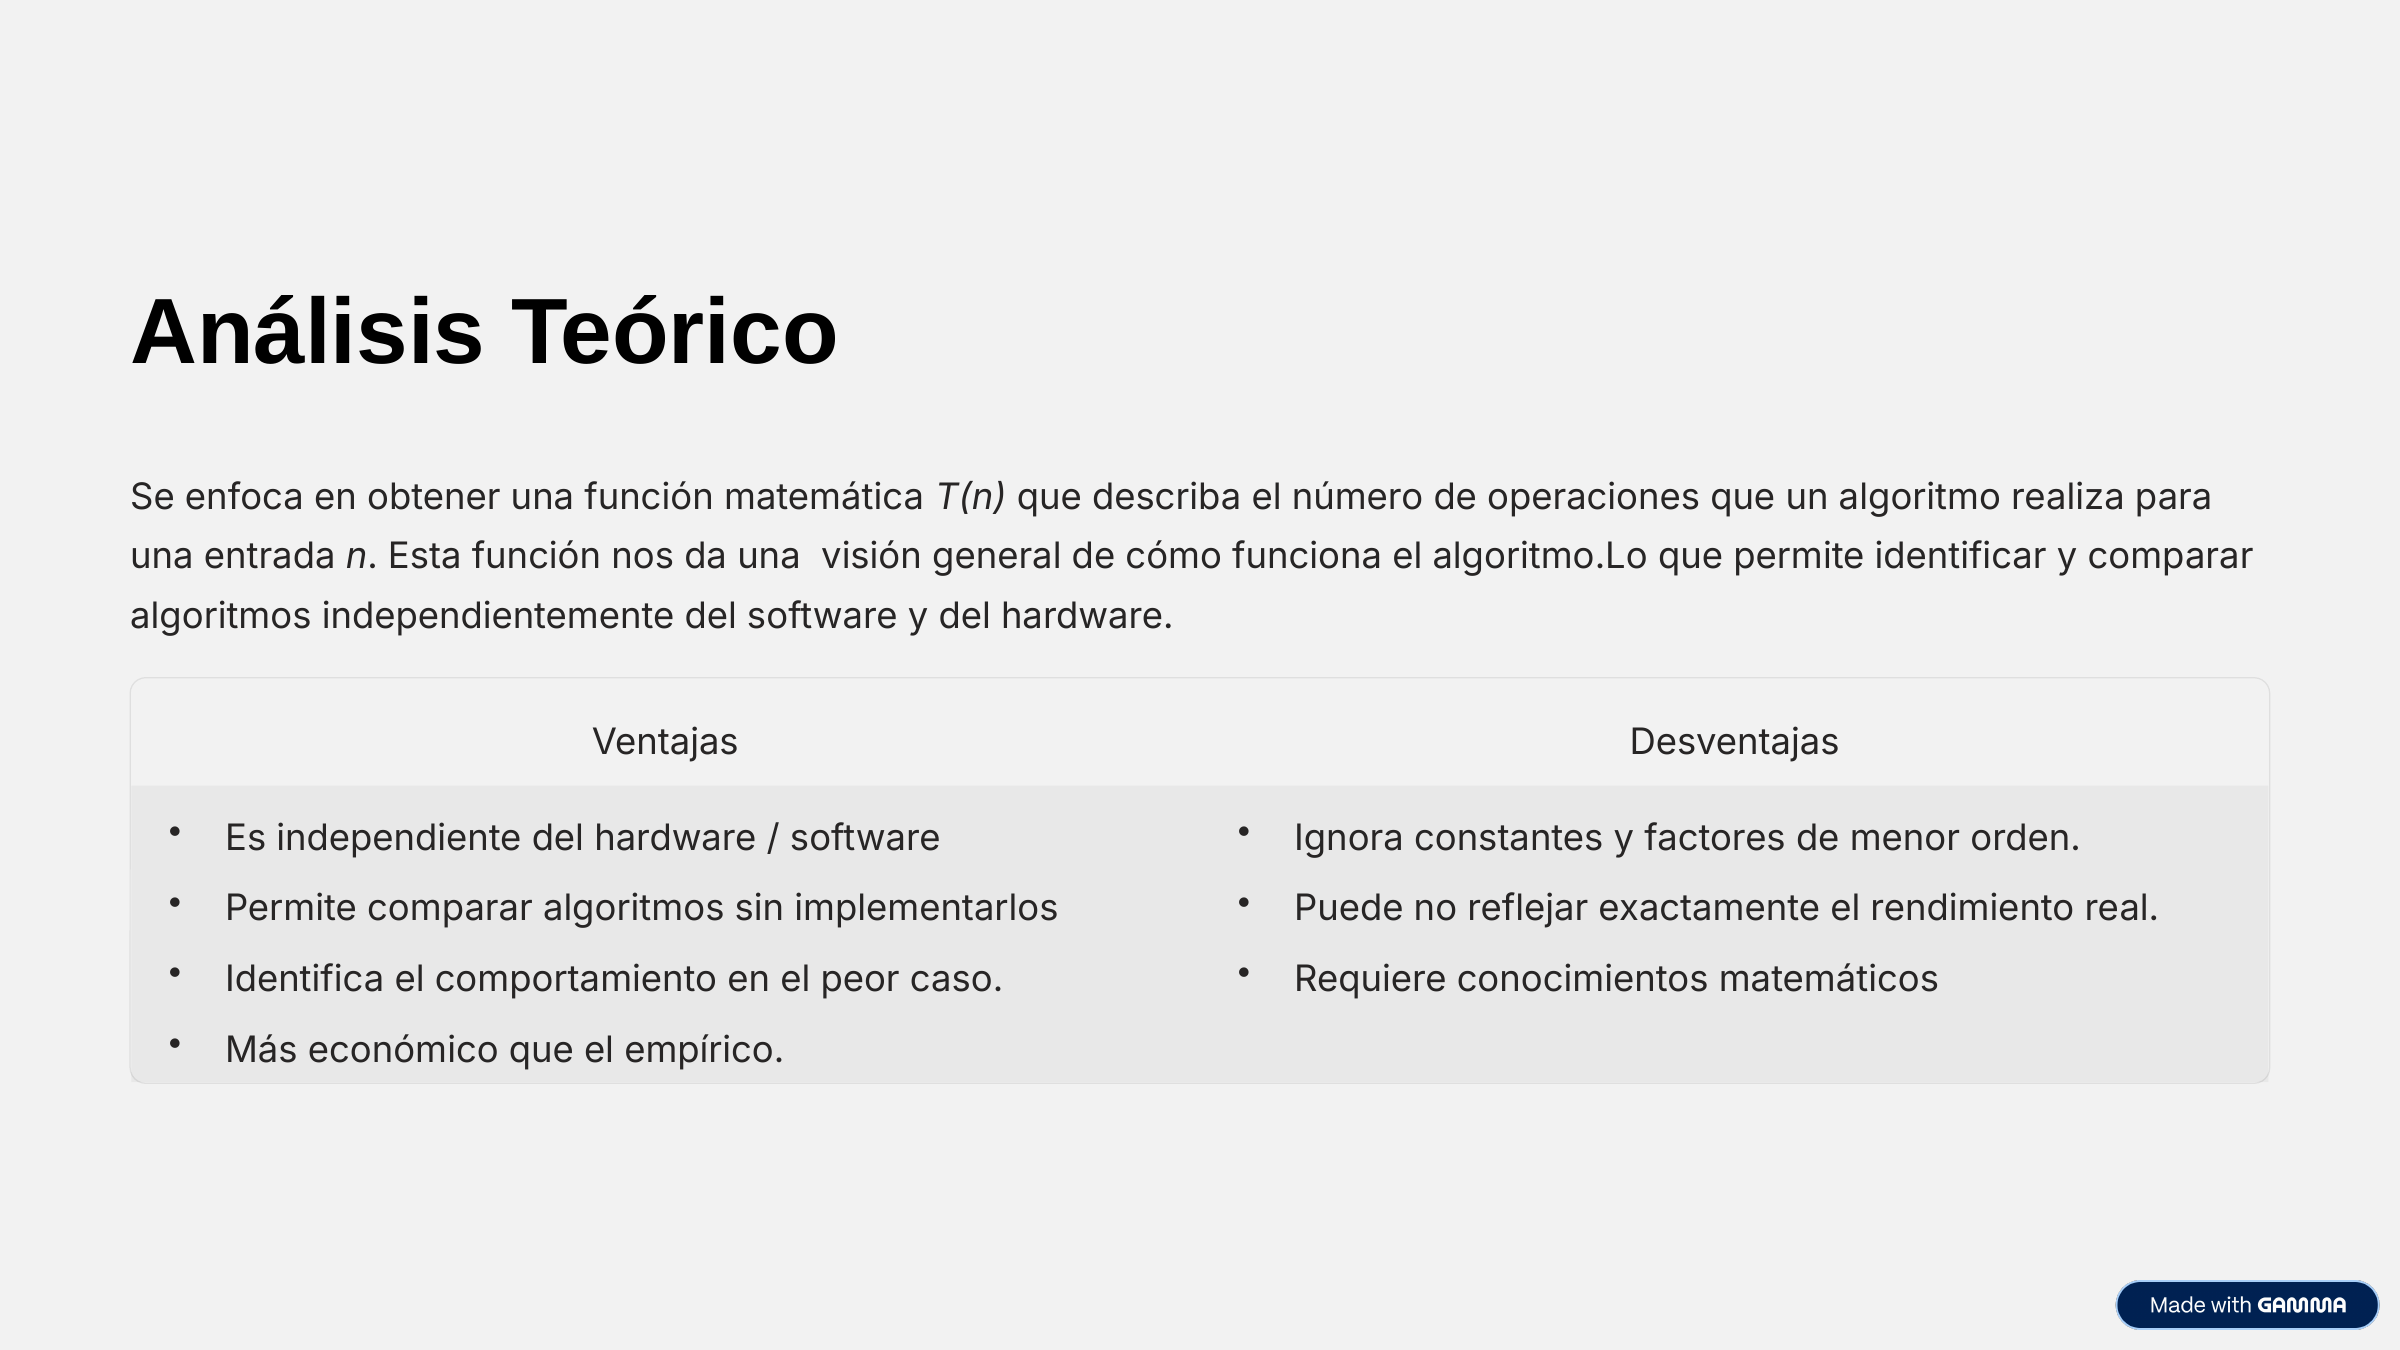

Análisis Teórico
Se enfoca en obtener una función matemática T(n) que describa el número de operaciones que un algoritmo realiza para una entrada n. Esta función nos da una  visión general de cómo funciona el algoritmo.Lo que permite identificar y comparar algoritmos independientemente del software y del hardware.

Ventajas
Desventajas

Es independiente del hardware / software
Ignora constantes y factores de menor orden.
Permite comparar algoritmos sin implementarlos
Puede no reflejar exactamente el rendimiento real.
Identifica el comportamiento en el peor caso.
Requiere conocimientos matemáticos
Más económico que el empírico.